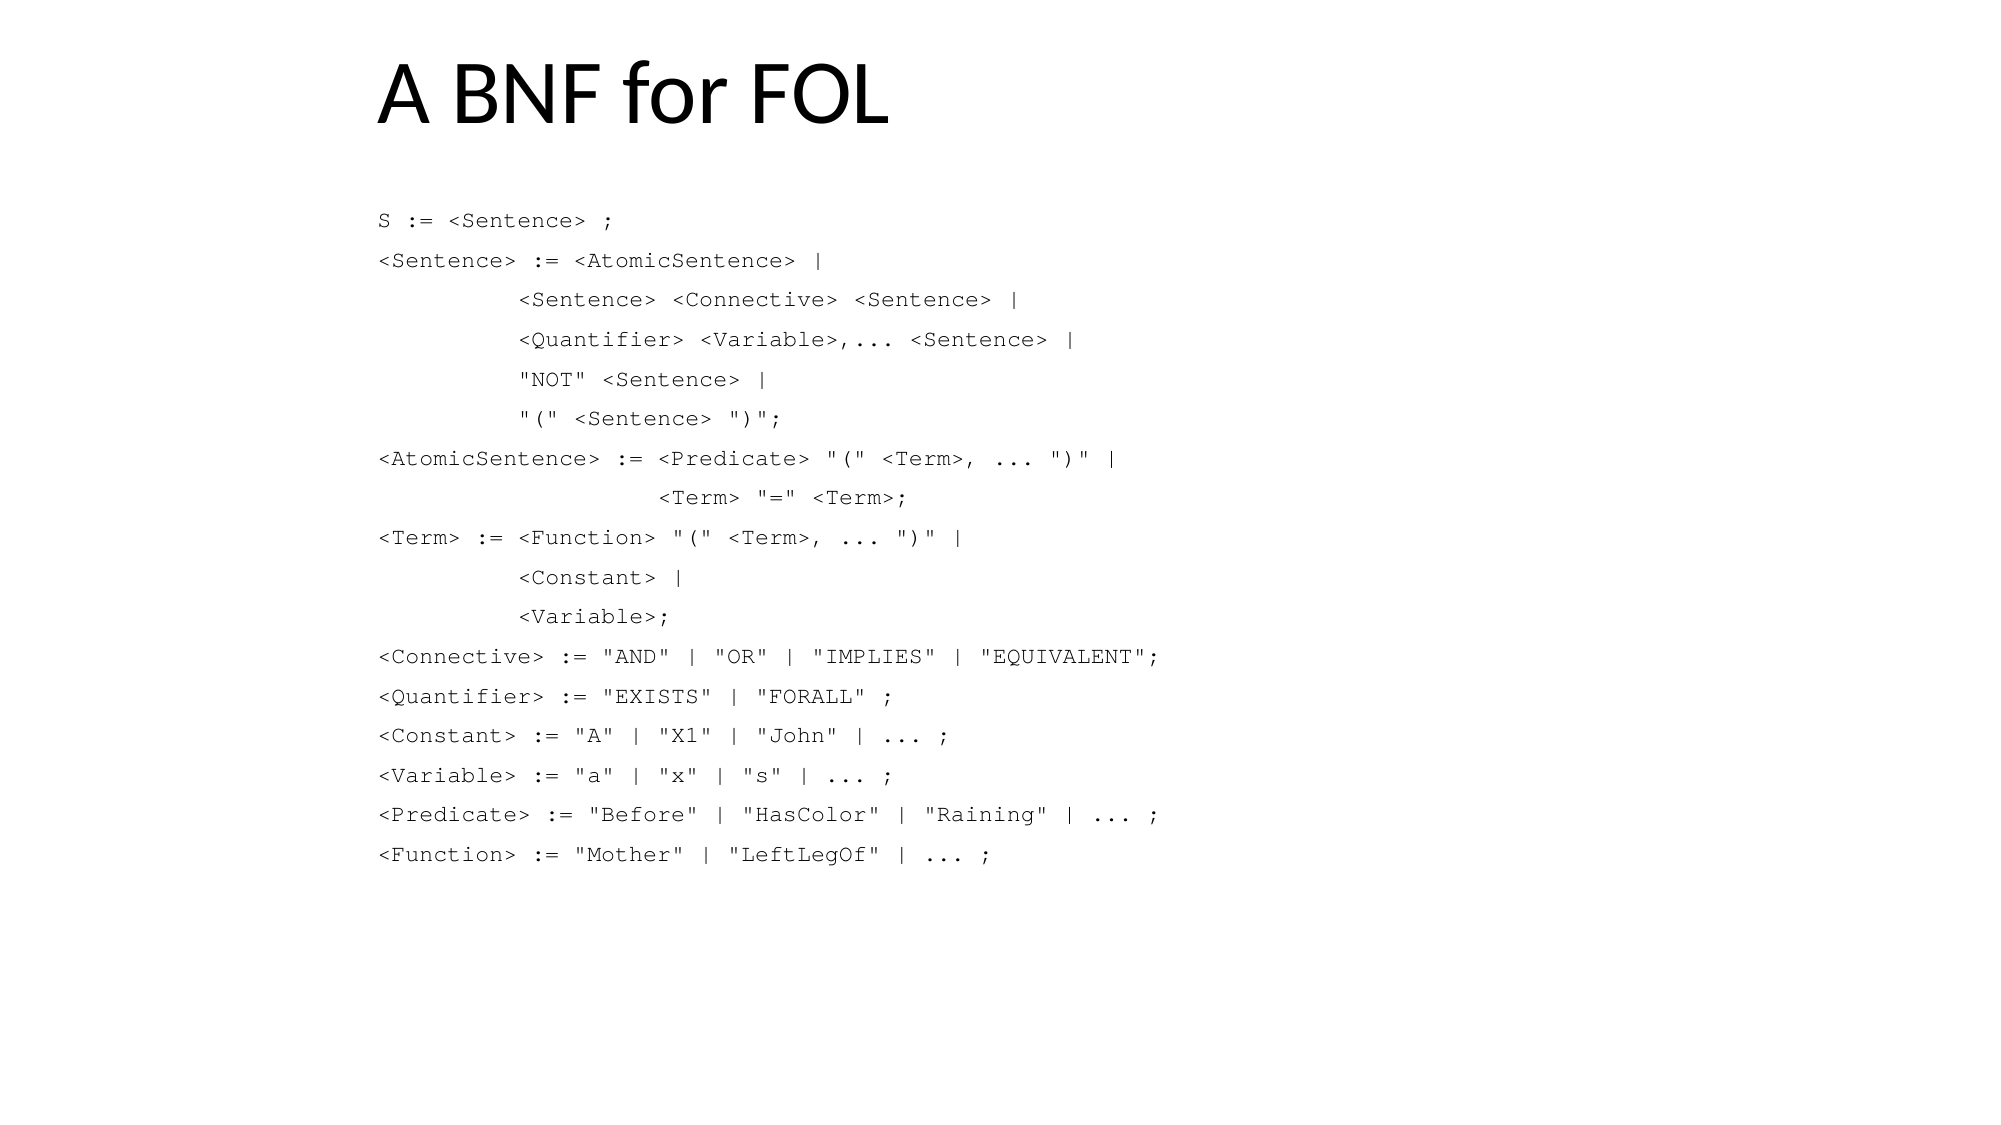

# A BNF for FOL
S := <Sentence> ;
<Sentence> := <AtomicSentence> |
          <Sentence> <Connective> <Sentence> |
          <Quantifier> <Variable>,... <Sentence> |
          "NOT" <Sentence> |
          "(" <Sentence> ")";
<AtomicSentence> := <Predicate> "(" <Term>, ... ")" |
                    <Term> "=" <Term>;
<Term> := <Function> "(" <Term>, ... ")" |
          <Constant> |
          <Variable>;
<Connective> := "AND" | "OR" | "IMPLIES" | "EQUIVALENT";
<Quantifier> := "EXISTS" | "FORALL" ;
<Constant> := "A" | "X1" | "John" | ... ;
<Variable> := "a" | "x" | "s" | ... ;
<Predicate> := "Before" | "HasColor" | "Raining" | ... ;
<Function> := "Mother" | "LeftLegOf" | ... ;